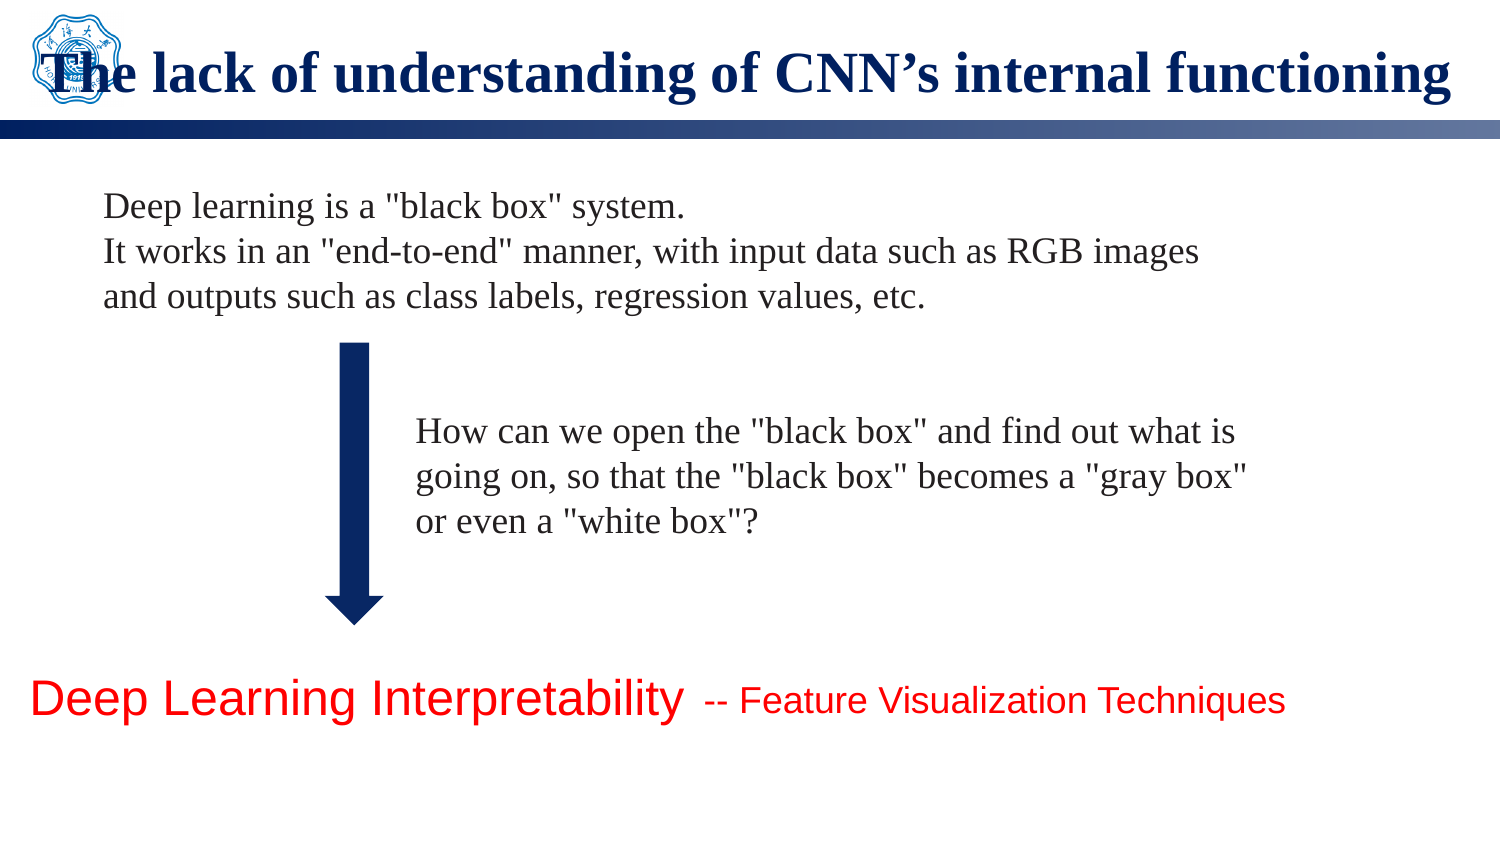

# The lack of understanding of CNN’s internal functioning
Deep learning is a "black box" system.
It works in an "end-to-end" manner, with input data such as RGB images and outputs such as class labels, regression values, etc.

How can we open the "black box" and find out what is going on, so that the "black box" becomes a "gray box" or even a "white box"?
Deep Learning Interpretability
-- Feature Visualization Techniques